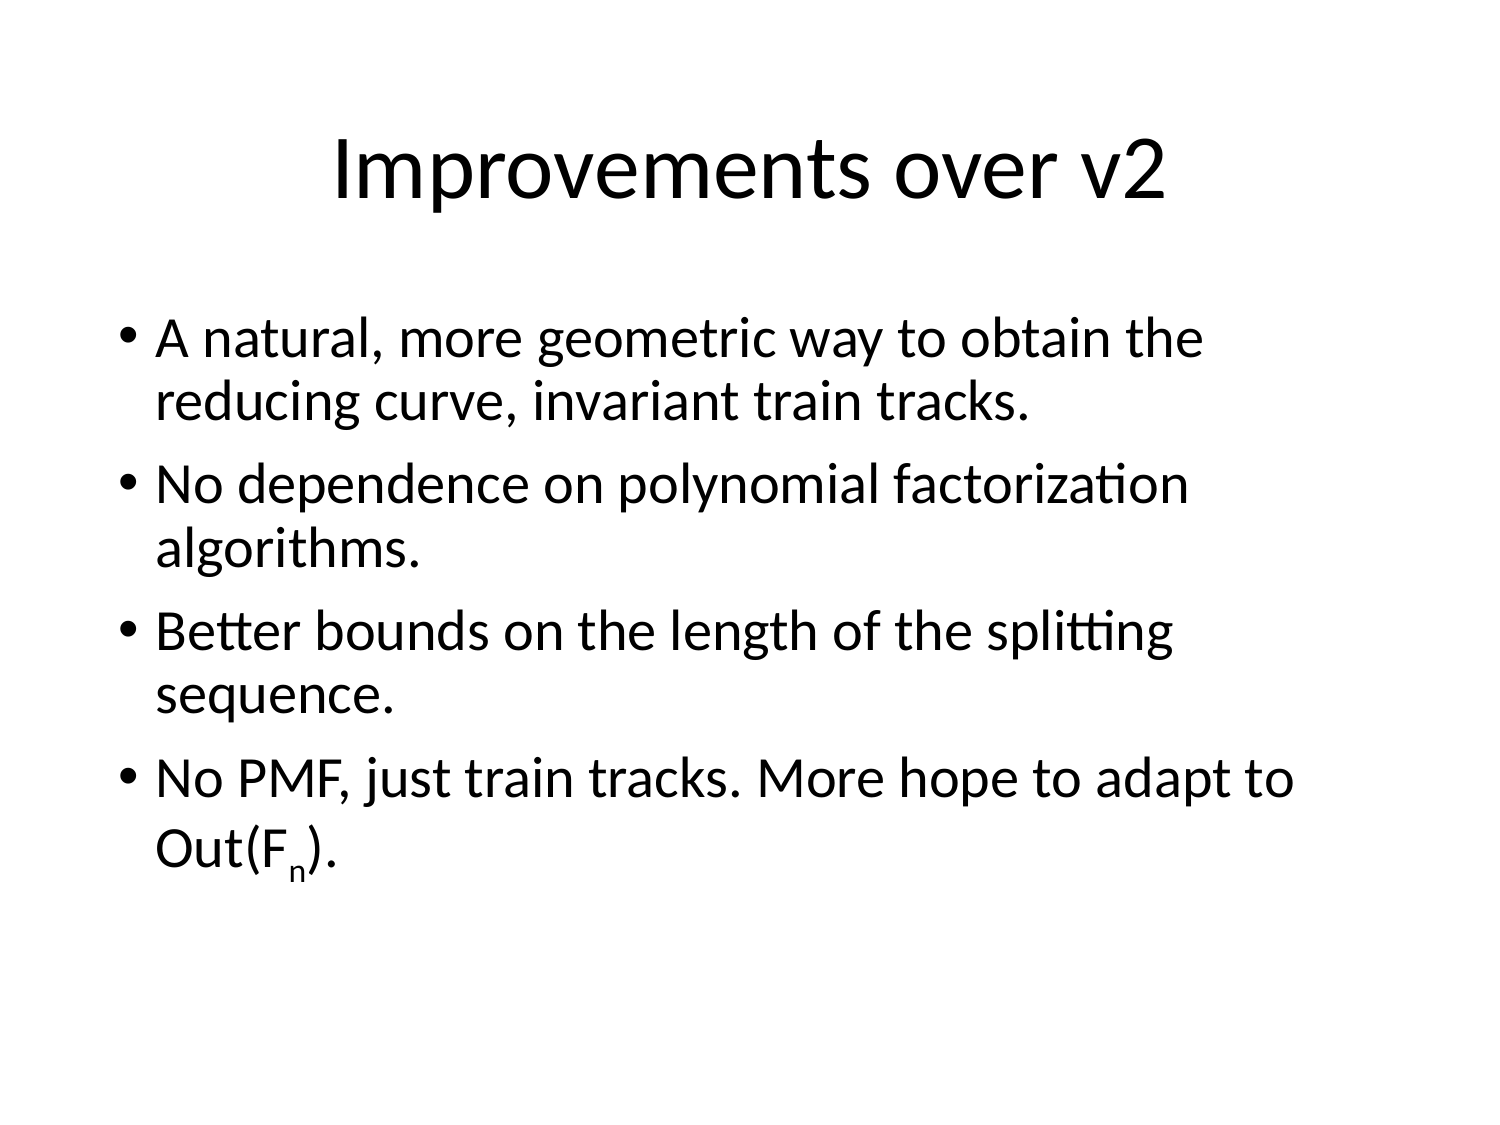

# Improvements over v2
A natural, more geometric way to obtain the reducing curve, invariant train tracks.
No dependence on polynomial factorization algorithms.
Better bounds on the length of the splitting sequence.
No PMF, just train tracks. More hope to adapt to Out(Fn).